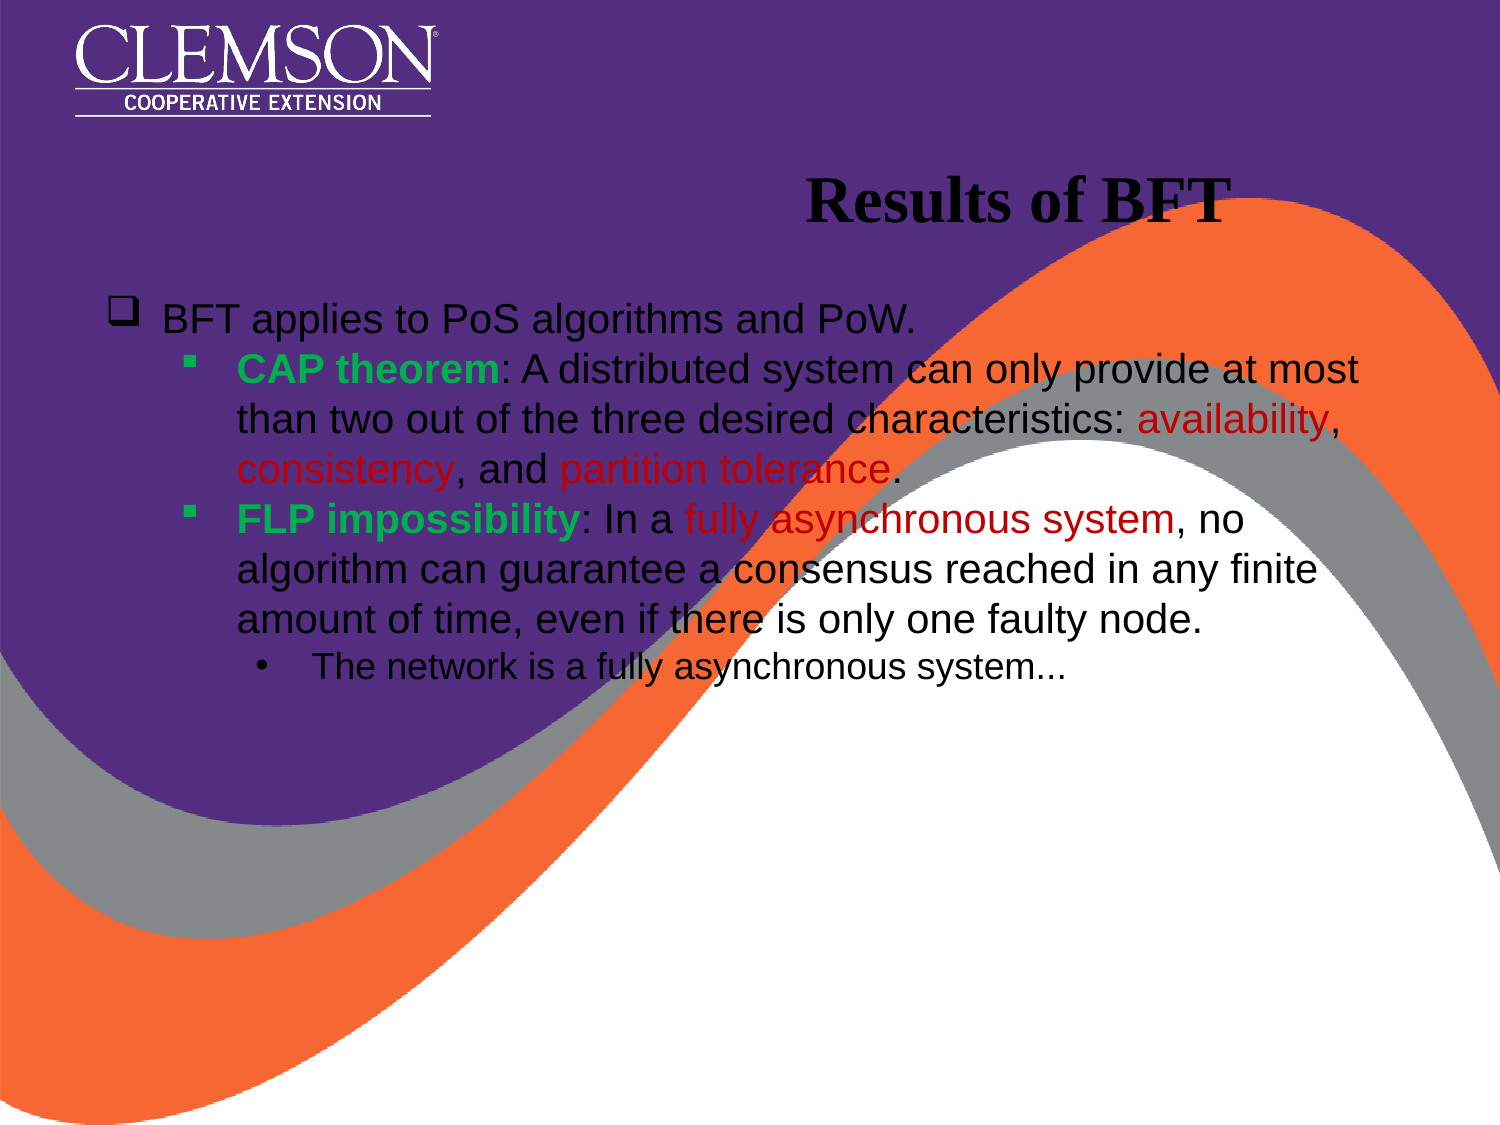

# Results of BFT
BFT applies to PoS algorithms and PoW.
CAP theorem: A distributed system can only provide at most than two out of the three desired characteristics: availability, consistency, and partition tolerance.
FLP impossibility: In a fully asynchronous system, no algorithm can guarantee a consensus reached in any finite amount of time, even if there is only one faulty node.
The network is a fully asynchronous system...